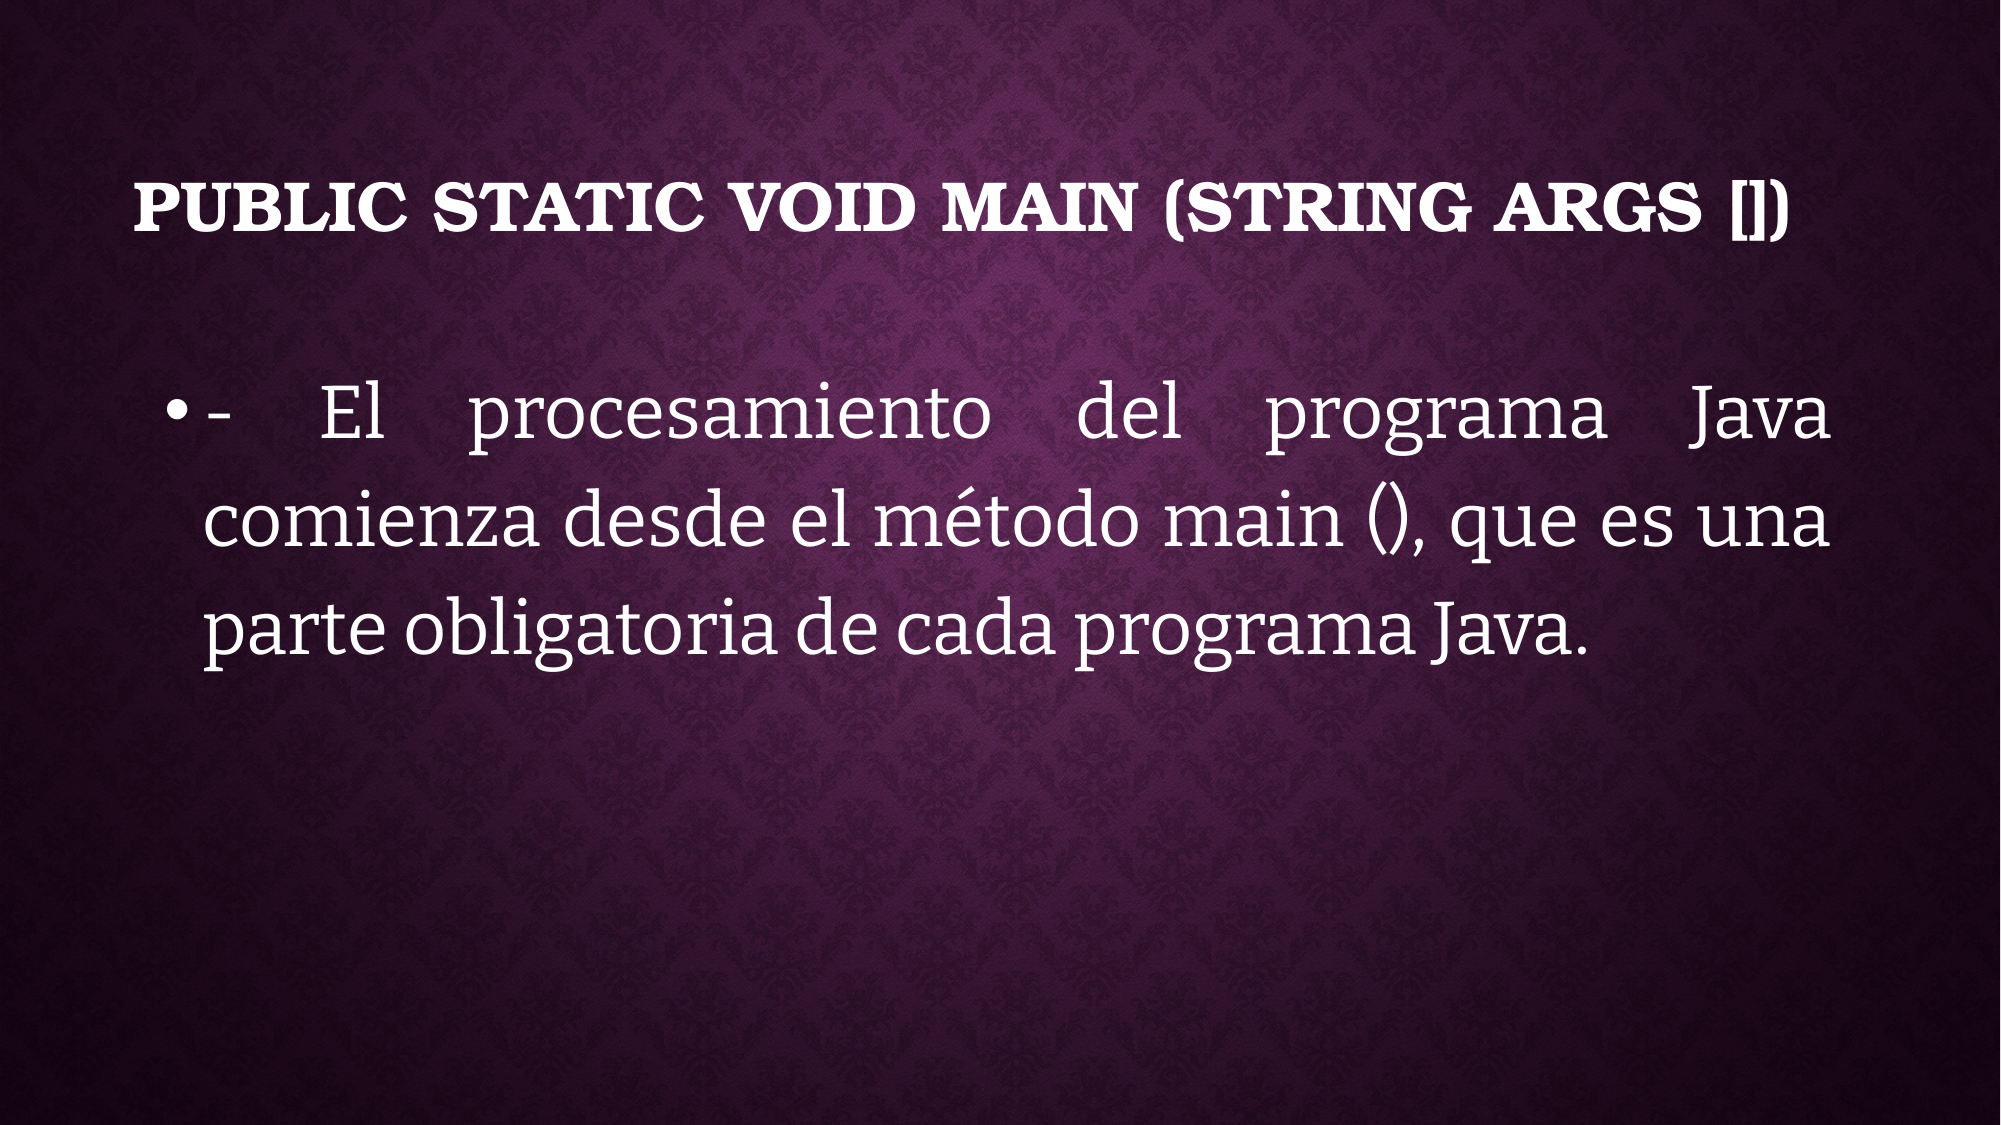

# Public static void main (String args [])
- El procesamiento del programa Java comienza desde el método main (), que es una parte obligatoria de cada programa Java.